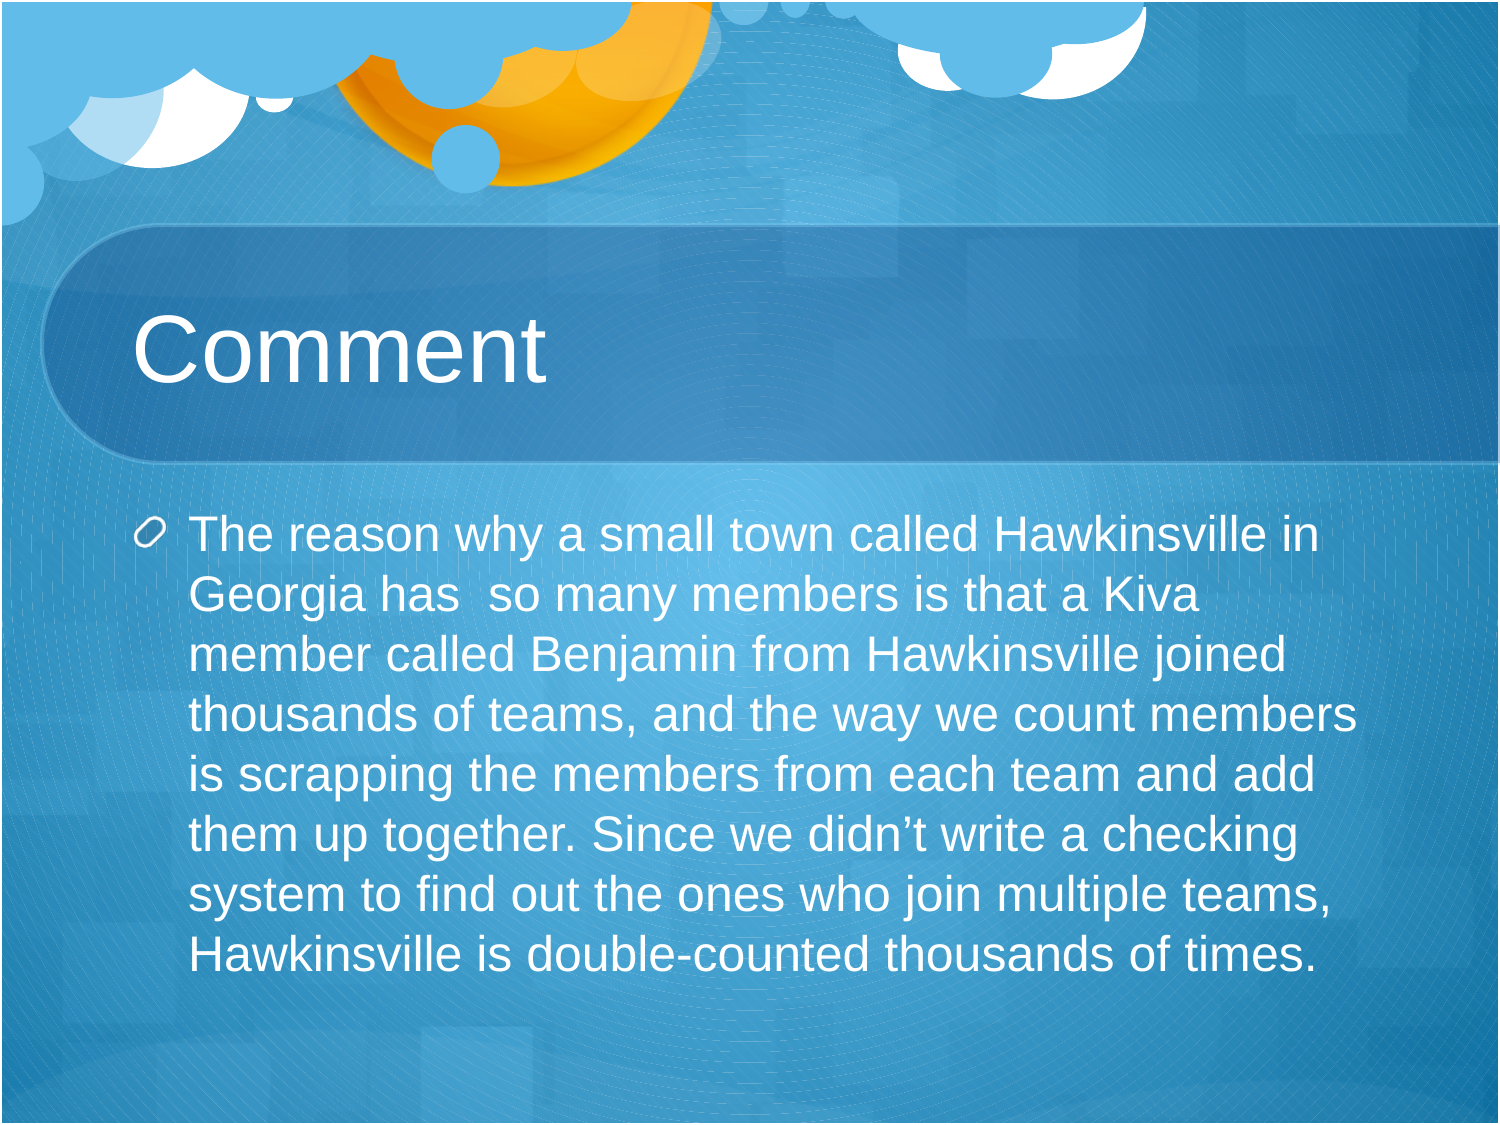

# Comment
The reason why a small town called Hawkinsville in Georgia has  so many members is that a Kiva member called Benjamin from Hawkinsville joined thousands of teams, and the way we count members is scrapping the members from each team and add them up together. Since we didn’t write a checking system to find out the ones who join multiple teams, Hawkinsville is double-counted thousands of times.